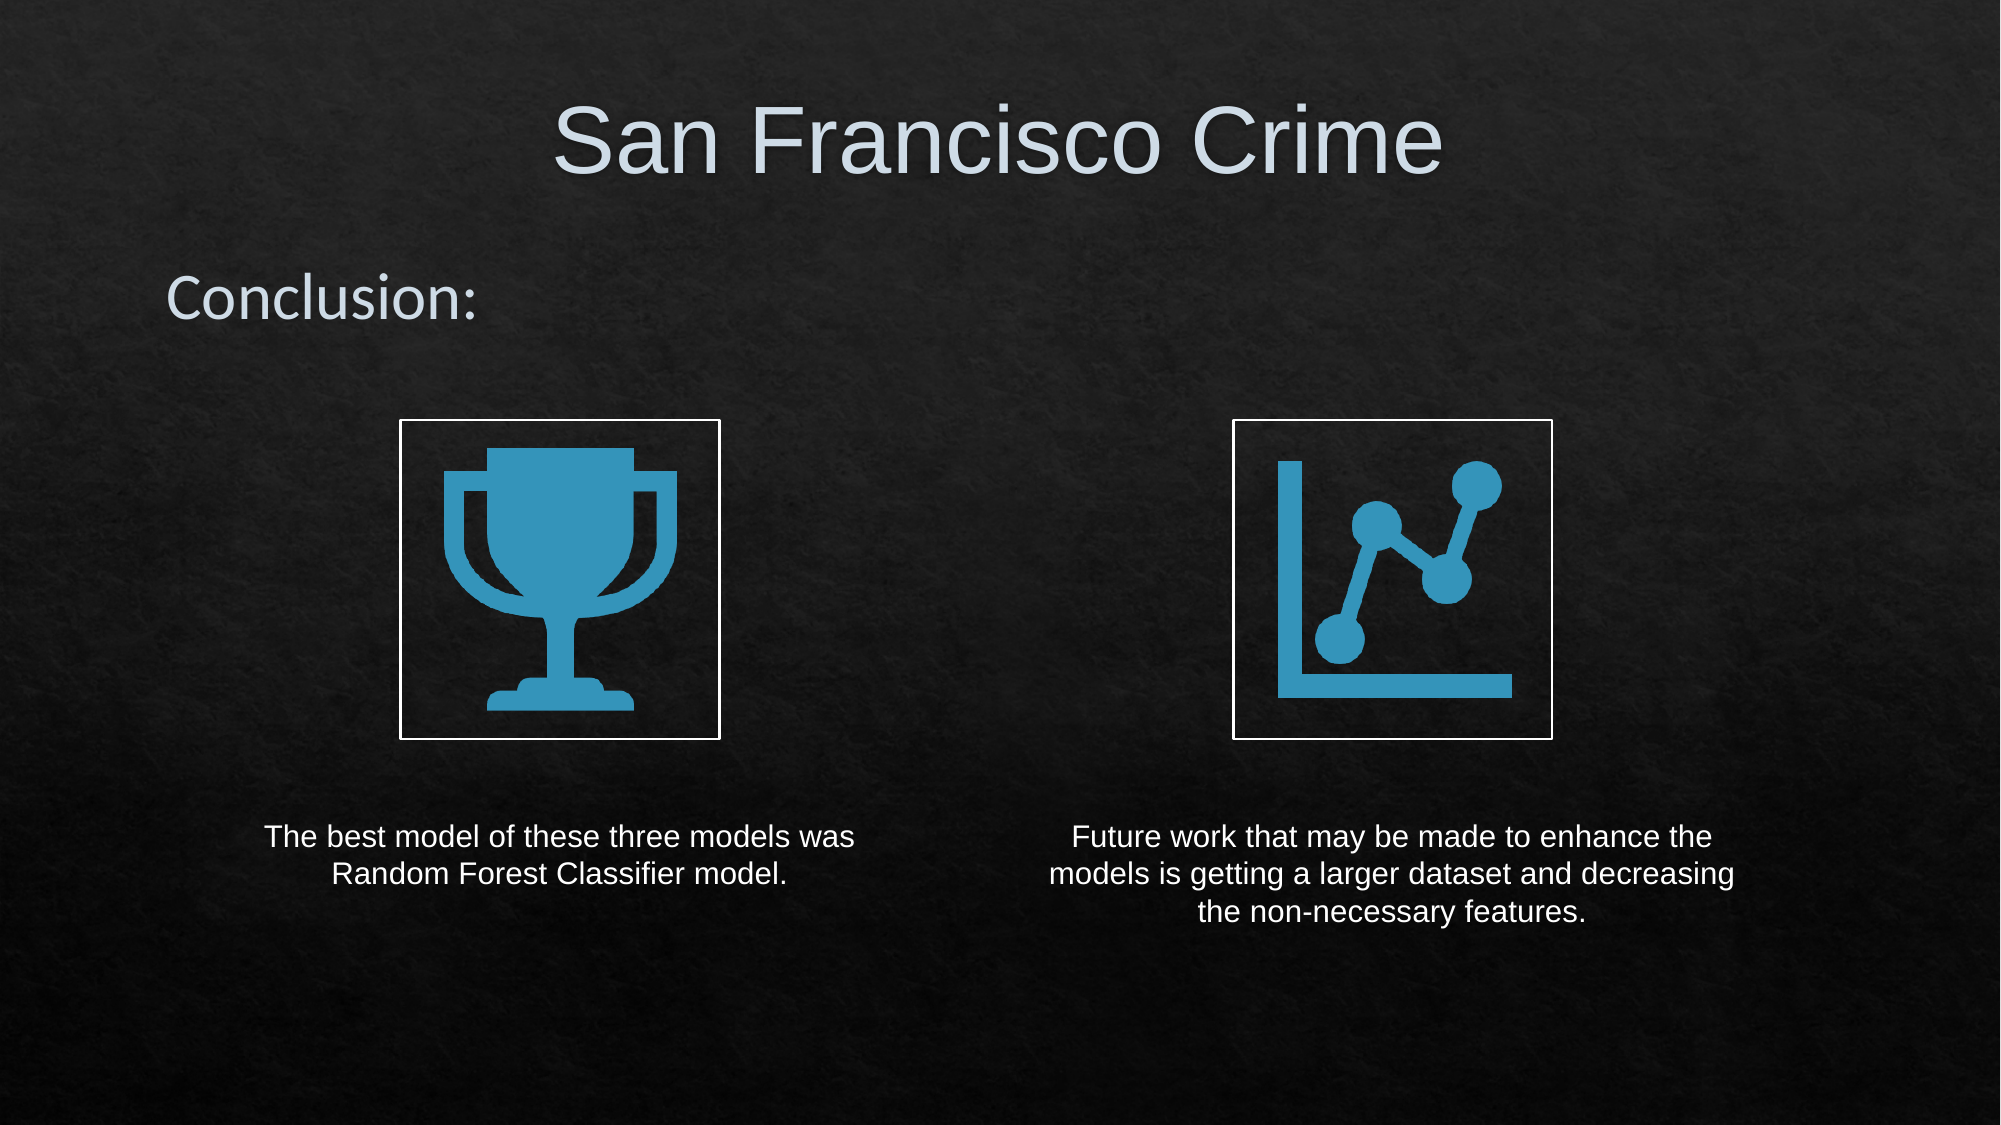

# San Francisco Crime
Conclusion:
The best model of these three models was Random Forest Classifier model.
Future work that may be made to enhance the models is getting a larger dataset and decreasing the non-necessary features.